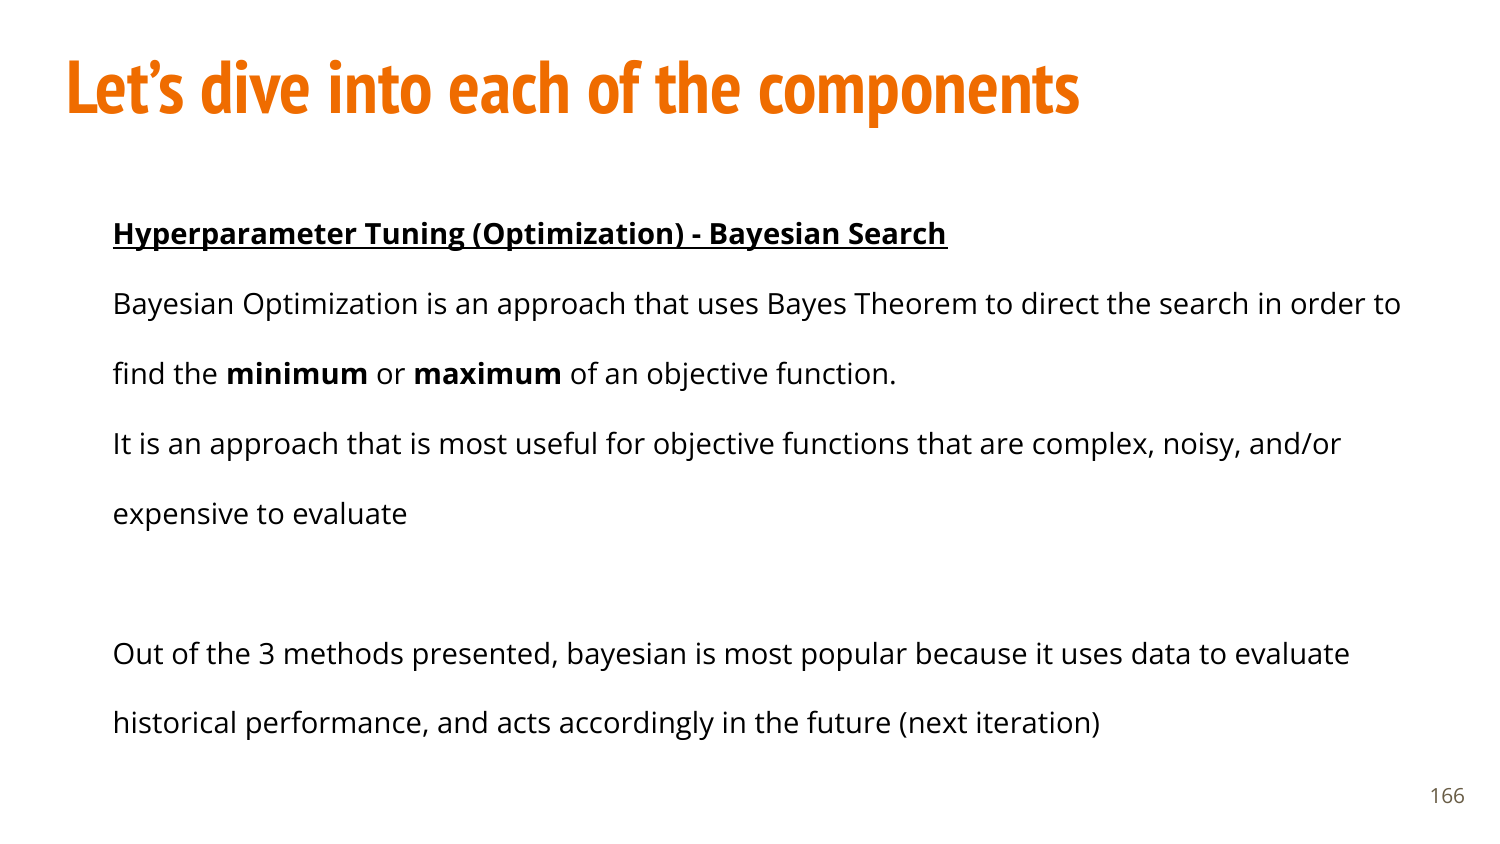

# Let’s dive into each of the components
Hyperparameter Tuning (Optimization) - Bayesian Search
Bayesian Optimization is an approach that uses Bayes Theorem to direct the search in order to find the minimum or maximum of an objective function.
It is an approach that is most useful for objective functions that are complex, noisy, and/or expensive to evaluate

Out of the 3 methods presented, bayesian is most popular because it uses data to evaluate historical performance, and acts accordingly in the future (next iteration)
166